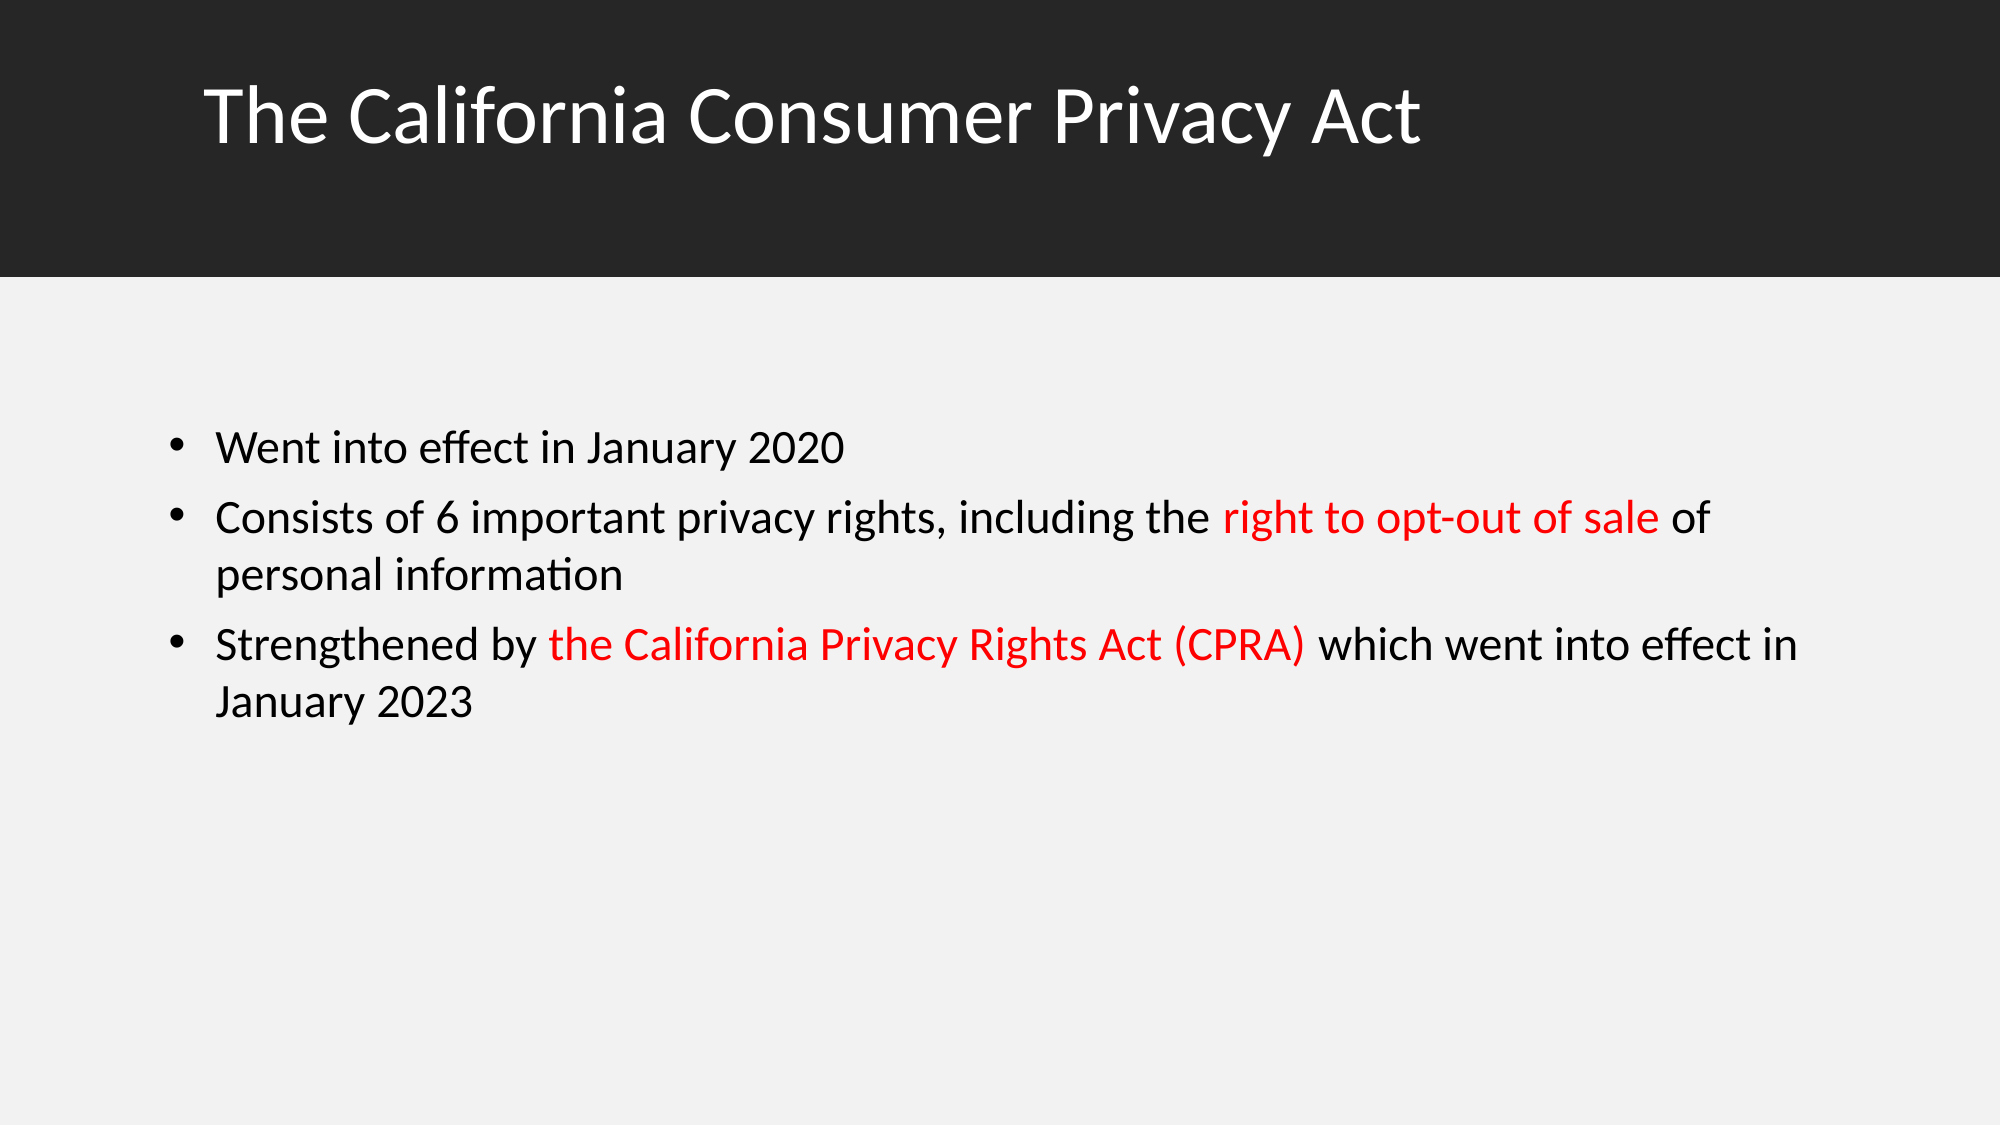

# The California Consumer Privacy Act

Went into effect in January 2020
Consists of 6 important privacy rights, including the right to opt-out of sale of personal information
Strengthened by the California Privacy Rights Act (CPRA) which went into effect in January 2023

4